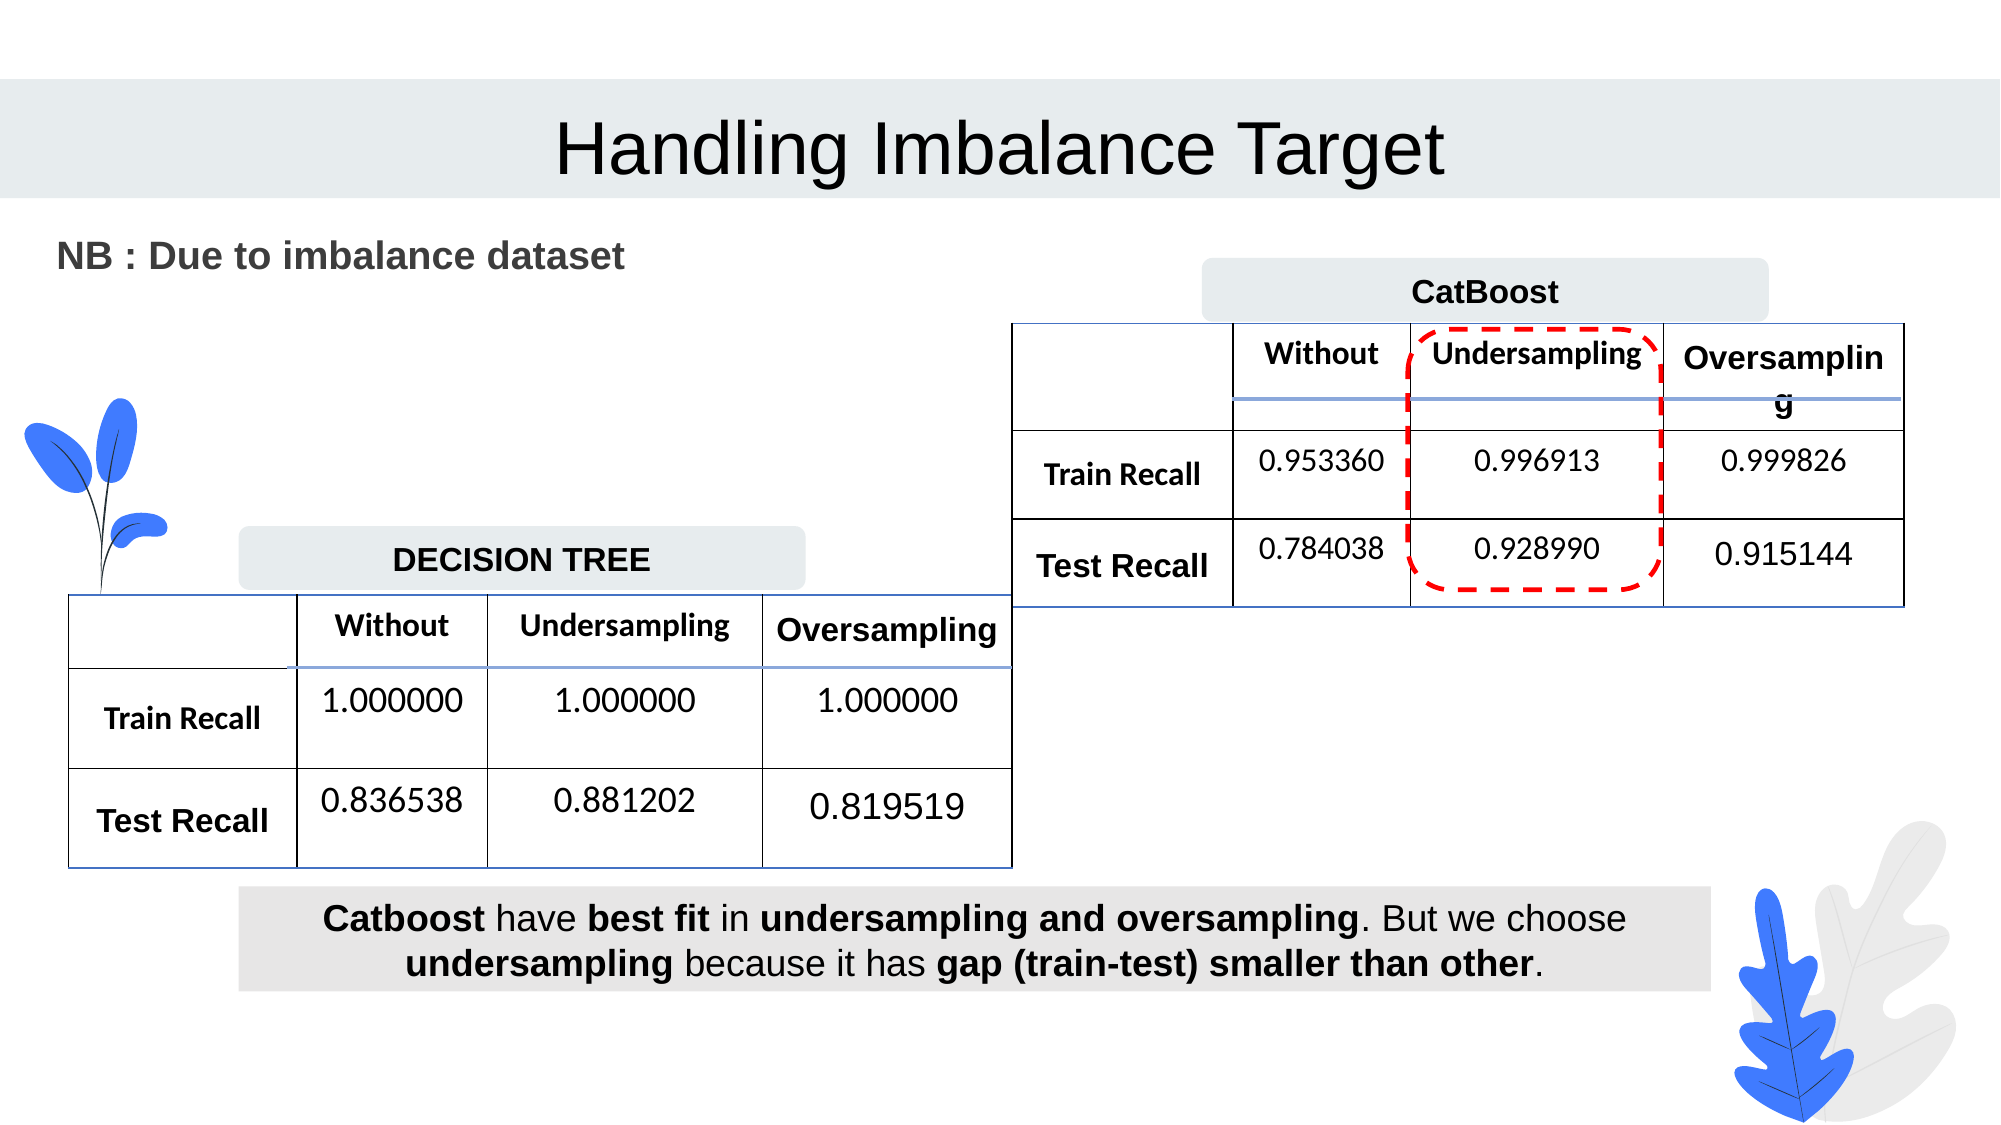

Handling Imbalance Target
NB : Due to imbalance dataset
CatBoost
|  | Without | Undersampling | Oversampling |
| --- | --- | --- | --- |
| Train Recall | 0.953360 | 0.996913 | 0.999826 |
| Test Recall | 0.784038 | 0.928990 | 0.915144 |

DECISION TREE
|  | Without | Undersampling | Oversampling |
| --- | --- | --- | --- |
| Train Recall | 1.000000 | 1.000000 | 1.000000 |
| Test Recall | 0.836538 | 0.881202 | 0.819519 |

Catboost have best fit in undersampling and oversampling. But we choose undersampling because it has gap (train-test) smaller than other.